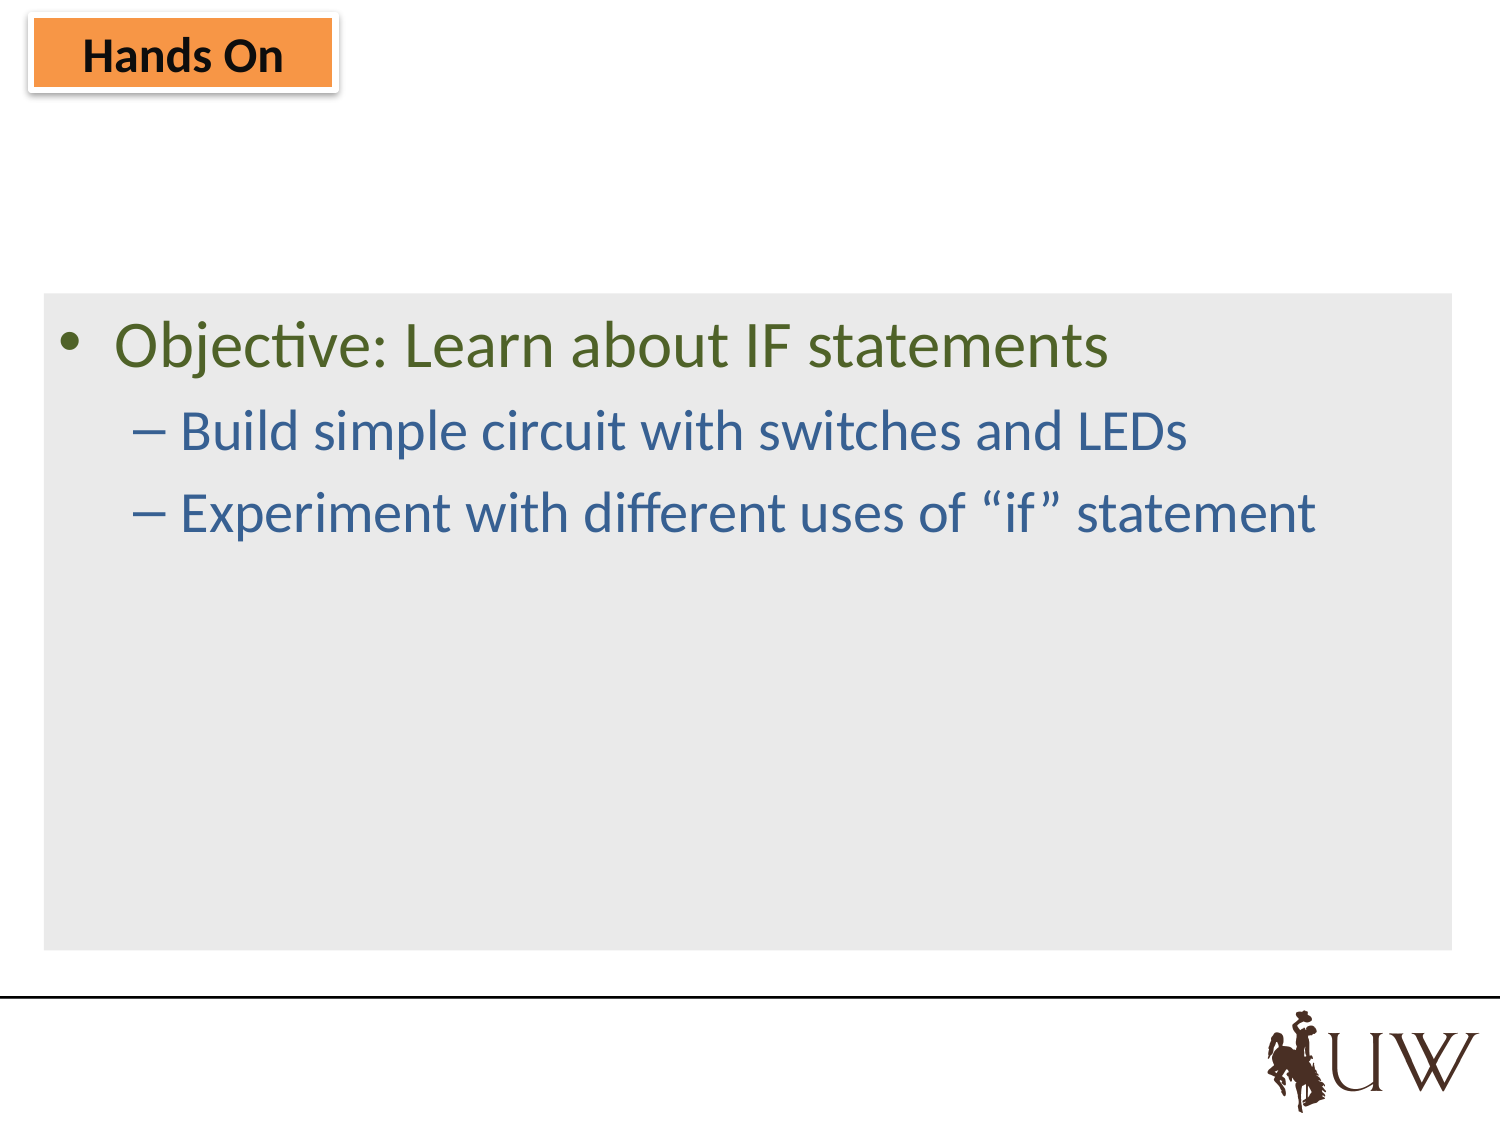

Hands On
Objective: Learn about IF statements
Build simple circuit with switches and LEDs
Experiment with different uses of “if” statement